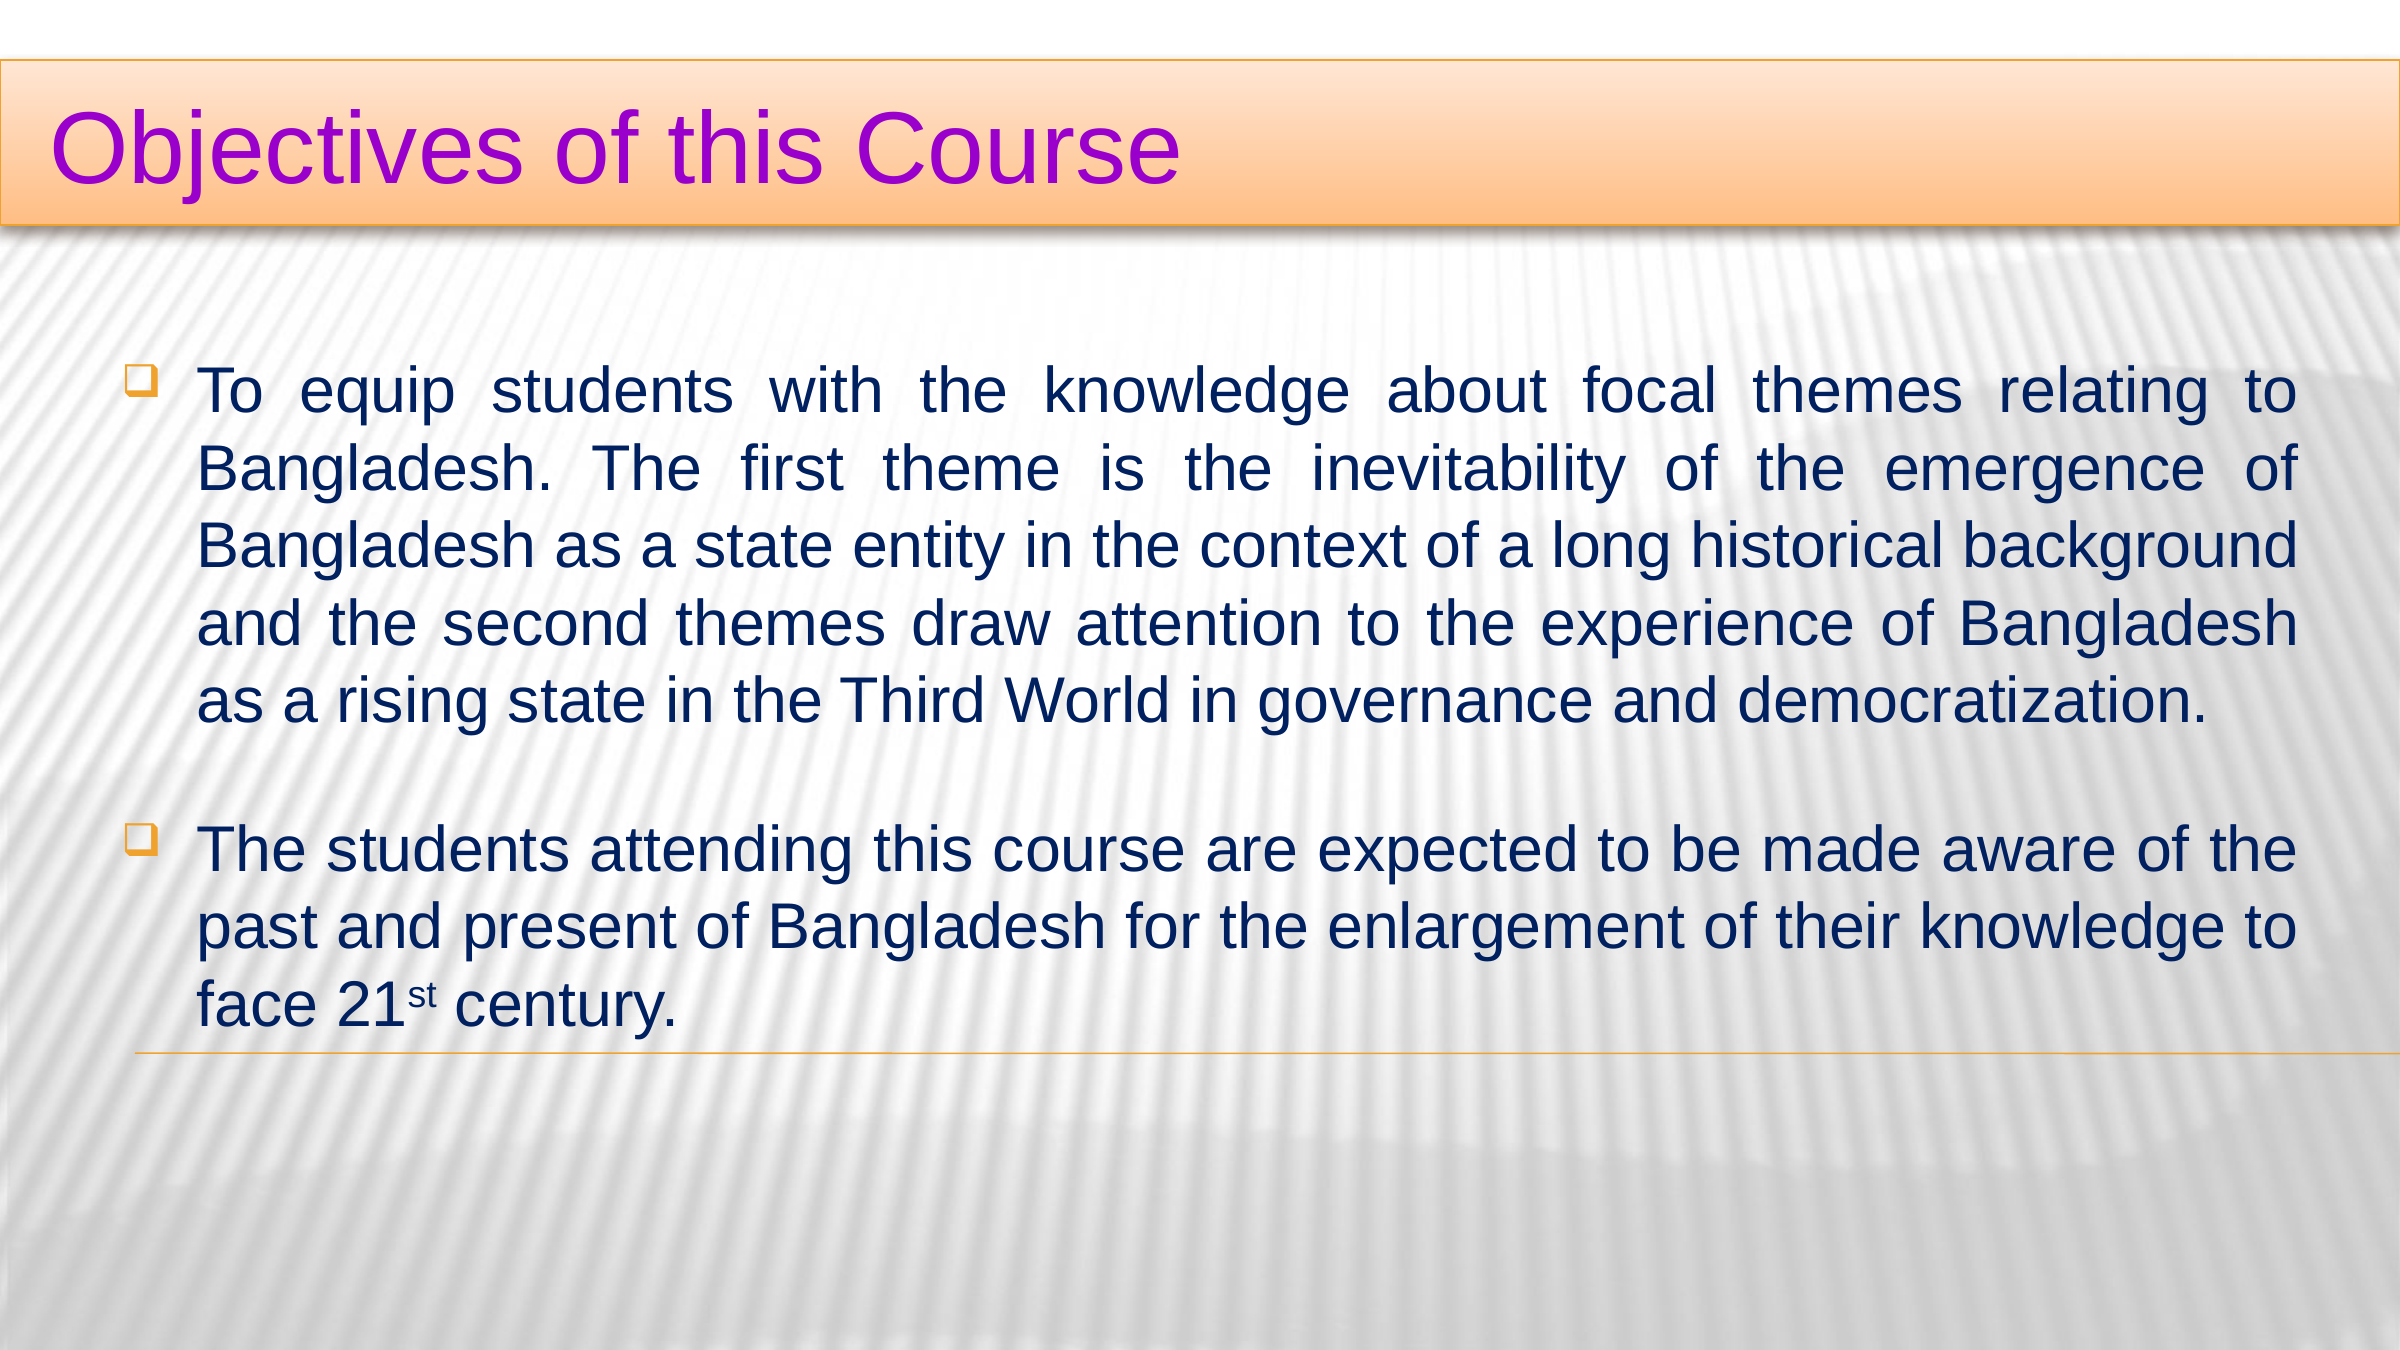

Objectives of this Course

To equip students with the knowledge about focal themes relating to Bangladesh. The first theme is the inevitability of the emergence of Bangladesh as a state entity in the context of a long historical background and the second themes draw attention to the experience of Bangladesh as a rising state in the Third World in governance and democratization.

The students attending this course are expected to be made aware of the past and present of Bangladesh for the enlargement of their knowledge to face 21st century.